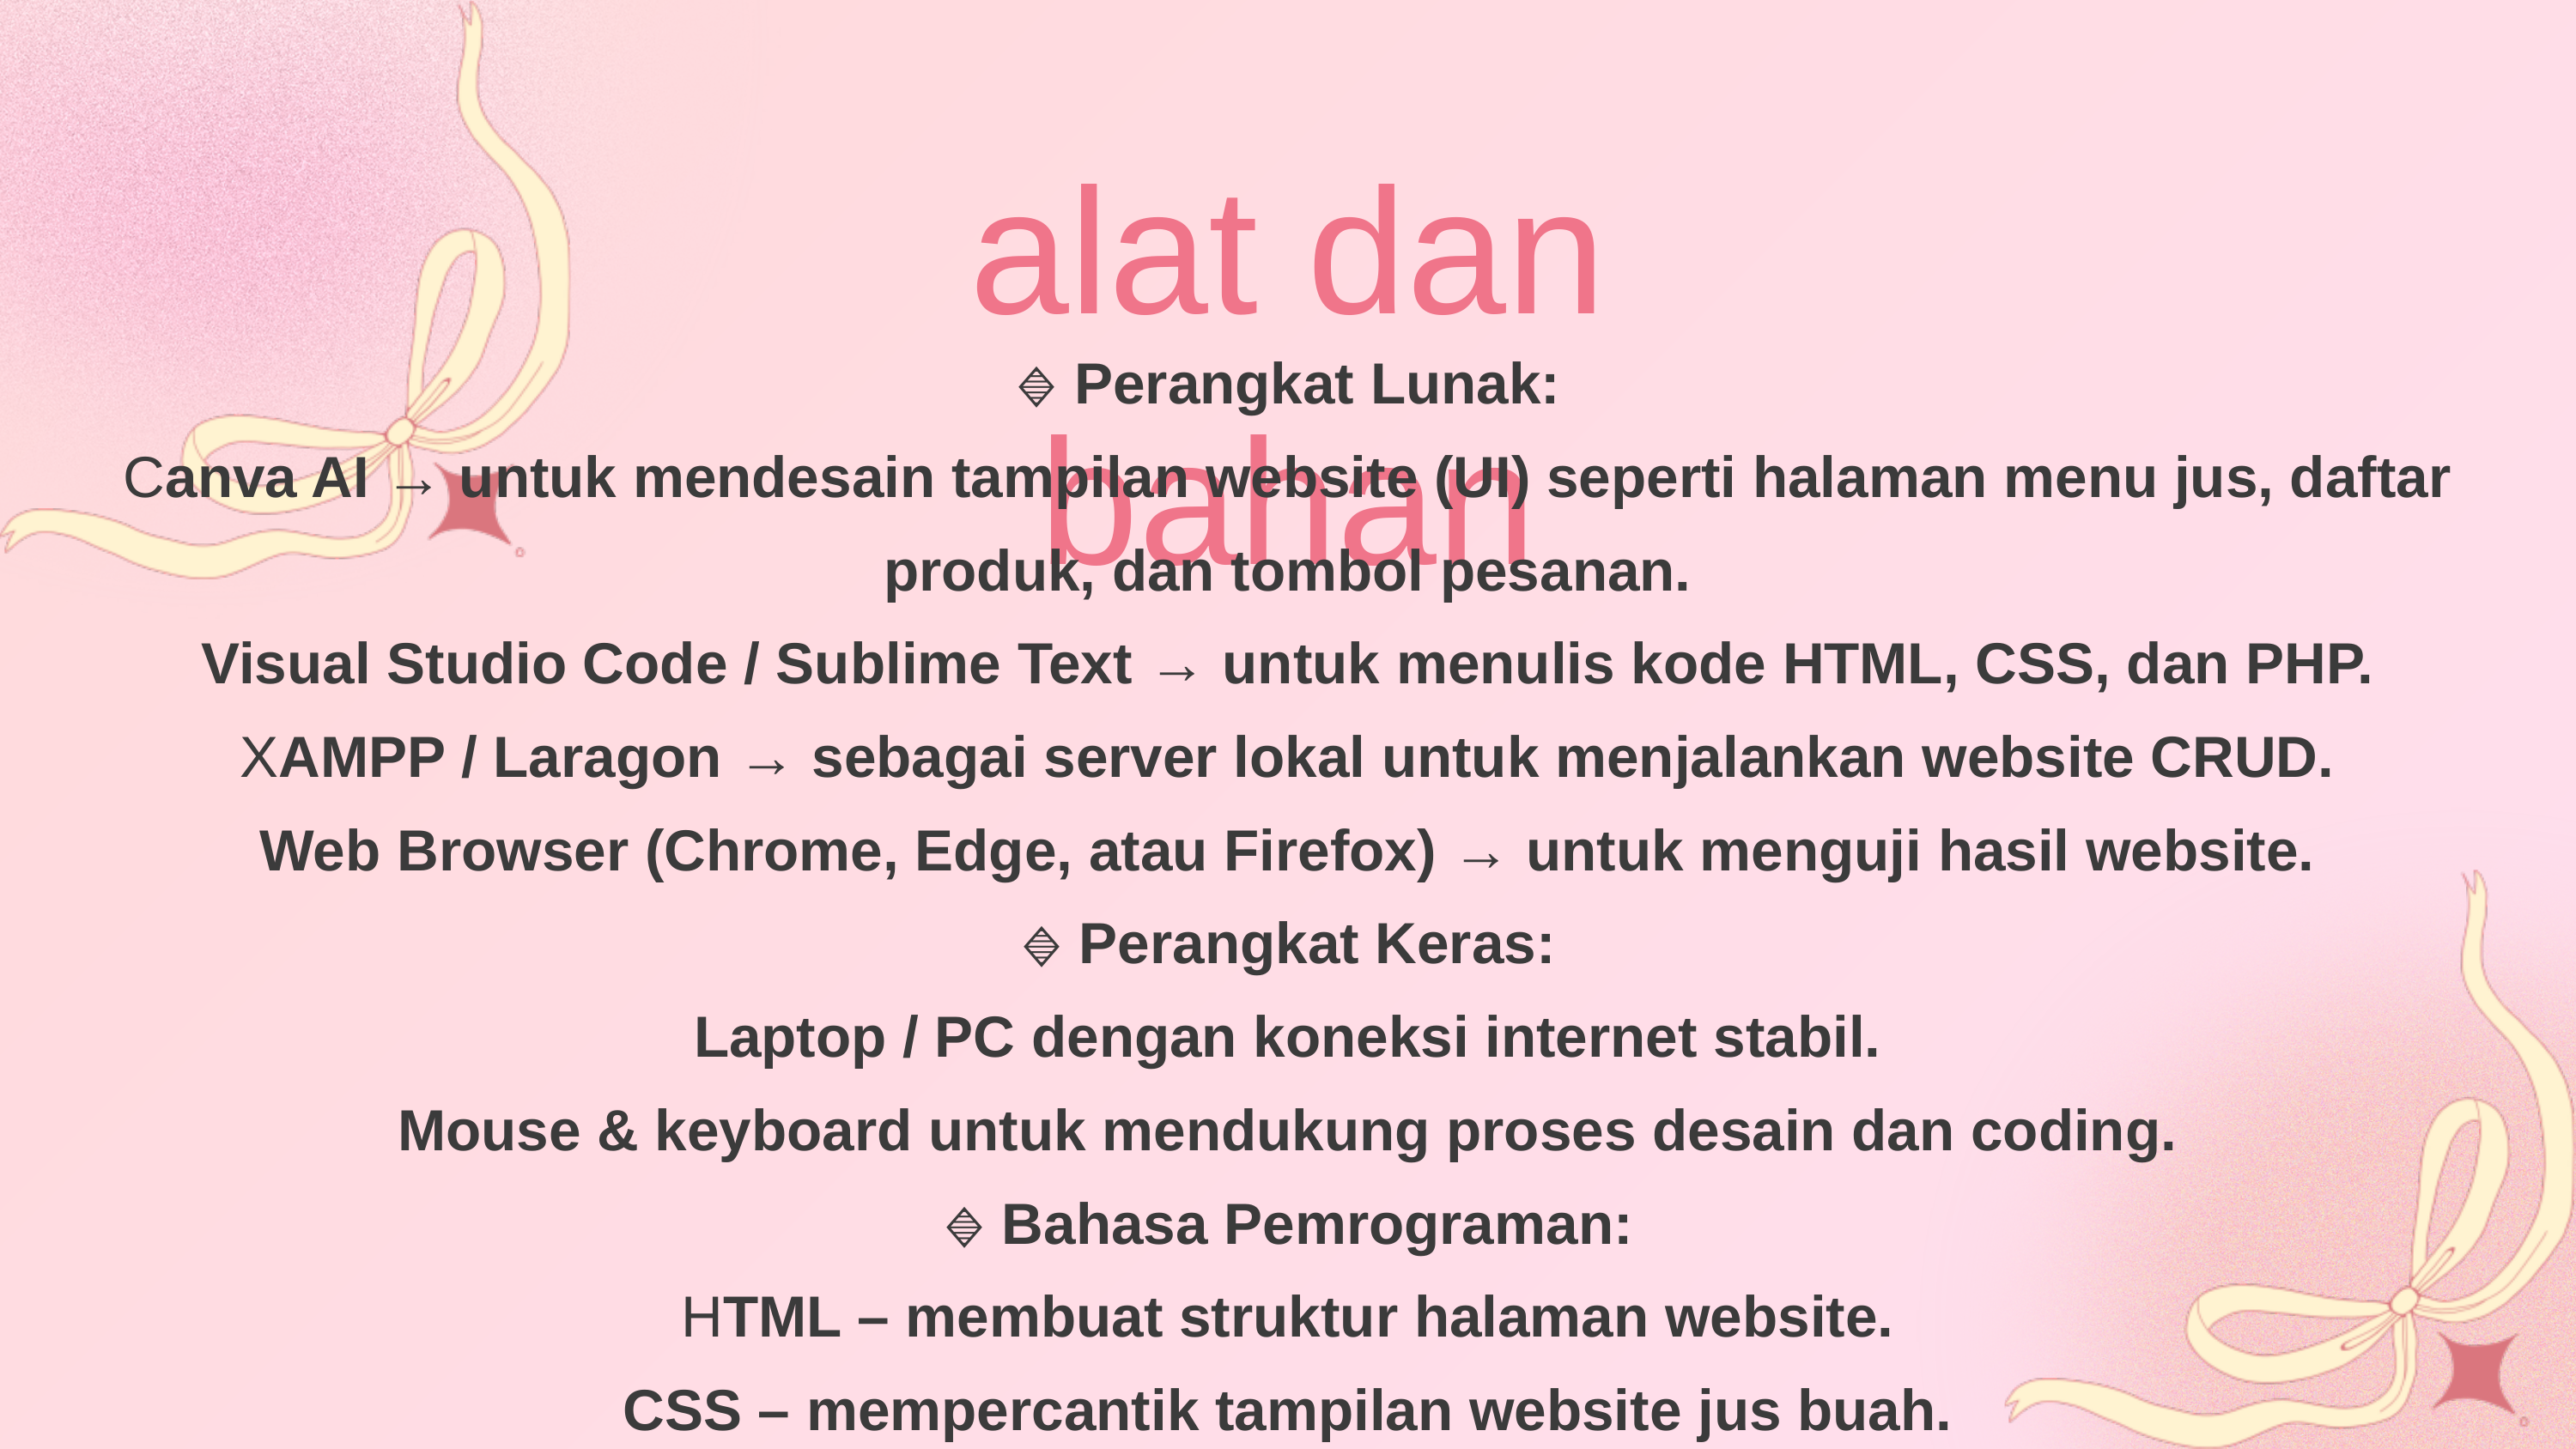

alat dan bahan
🔹 Perangkat Lunak:
Canva AI → untuk mendesain tampilan website (UI) seperti halaman menu jus, daftar produk, dan tombol pesanan.
Visual Studio Code / Sublime Text → untuk menulis kode HTML, CSS, dan PHP.
XAMPP / Laragon → sebagai server lokal untuk menjalankan website CRUD.
Web Browser (Chrome, Edge, atau Firefox) → untuk menguji hasil website.
🔹 Perangkat Keras:
Laptop / PC dengan koneksi internet stabil.
Mouse & keyboard untuk mendukung proses desain dan coding.
🔹 Bahasa Pemrograman:
HTML – membuat struktur halaman website.
CSS – mempercantik tampilan website jus buah.
PHP & MySQL – mengatur logika CRUD dan penyimpanan data jus (nama, harga, stok, foto).